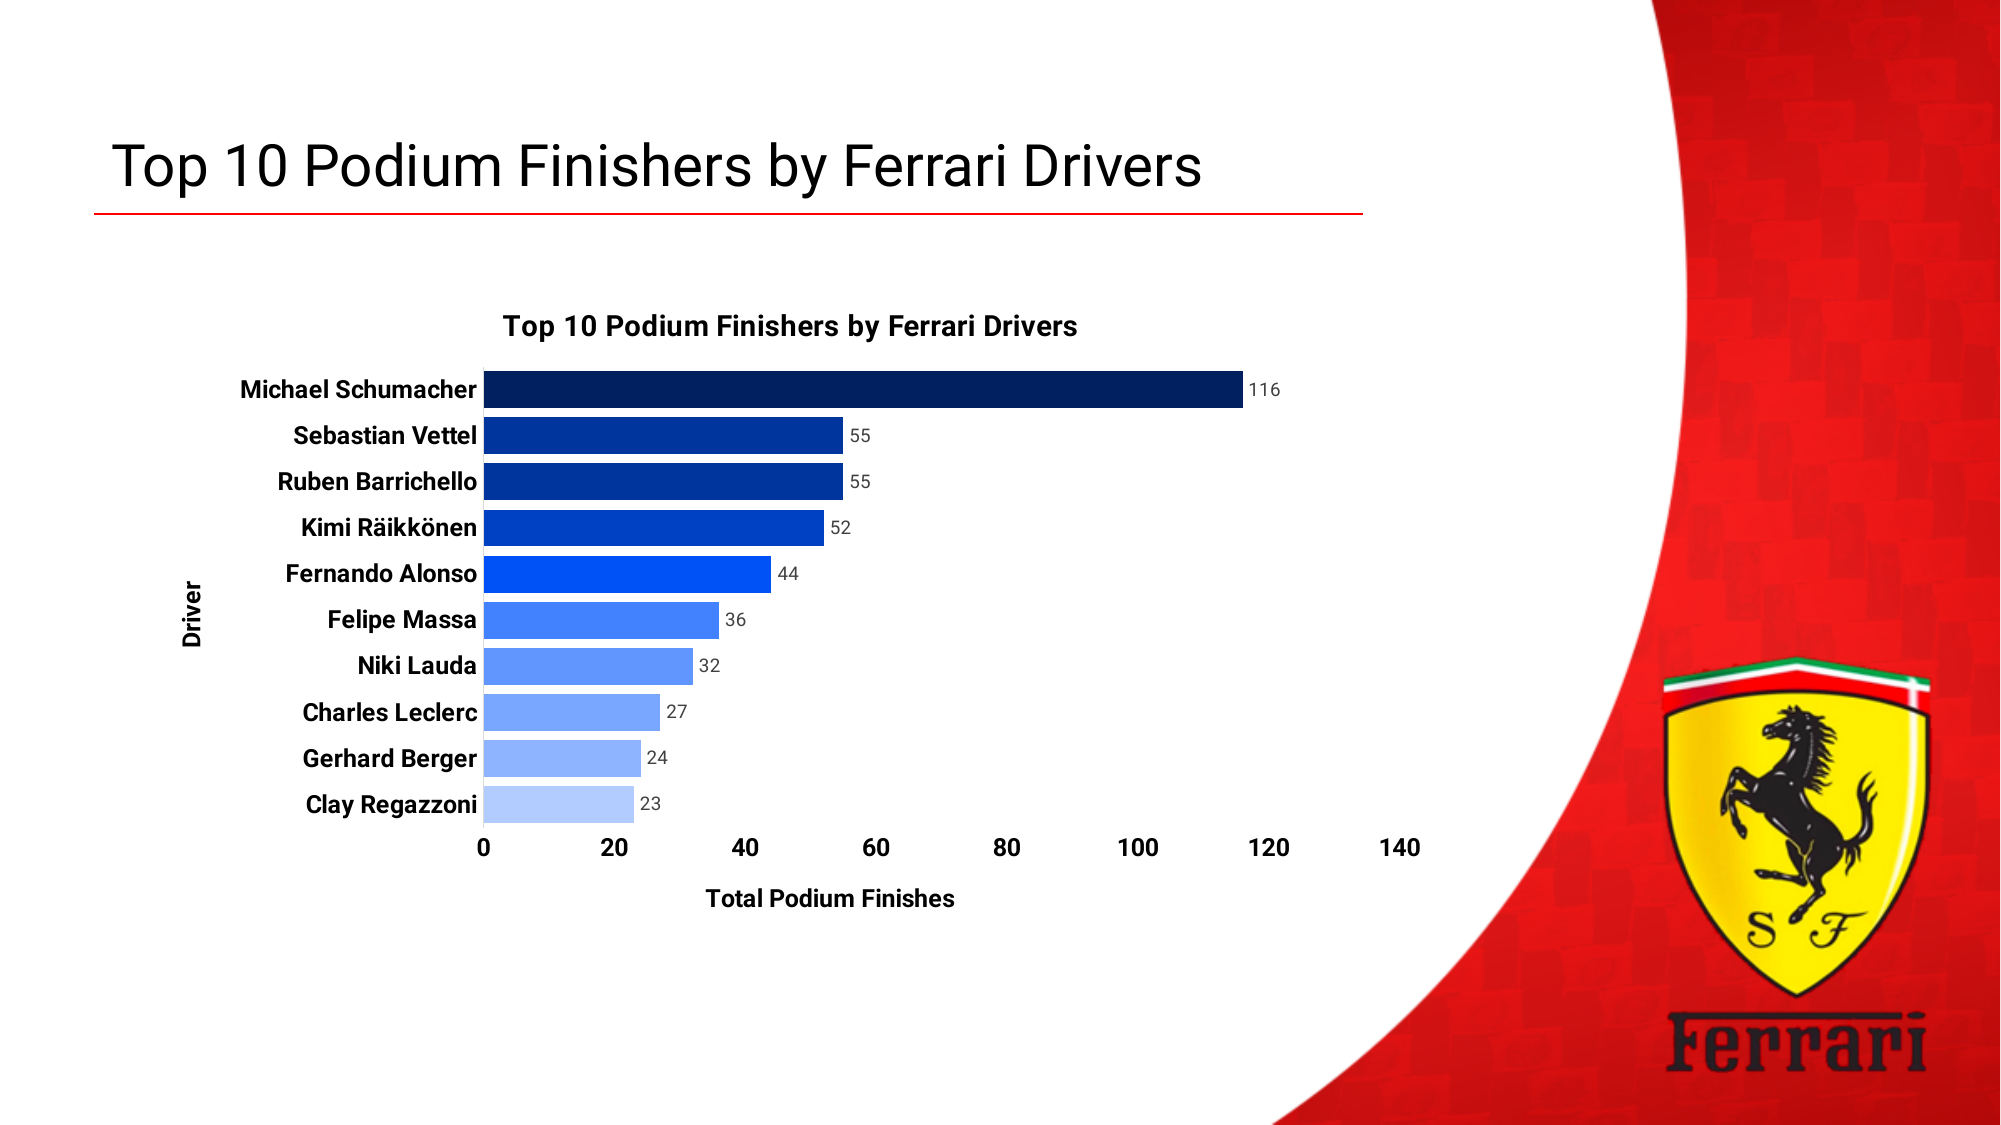

Top 10 Podium Finishers by Ferrari Drivers

### Chart: Top 10 Podium Finishers by Ferrari Drivers

| Category | Podium Finishes |
|---|---|
| Clay Regazzoni | 23.0 |
| Gerhard Berger | 24.0 |
| Charles Leclerc | 27.0 |
| Niki Lauda | 32.0 |
| Felipe Massa | 36.0 |
| Fernando Alonso | 44.0 |
| Kimi Räikkönen | 52.0 |
| Ruben Barrichello | 55.0 |
| Sebastian Vettel | 55.0 |
| Michael Schumacher | 116.0 |